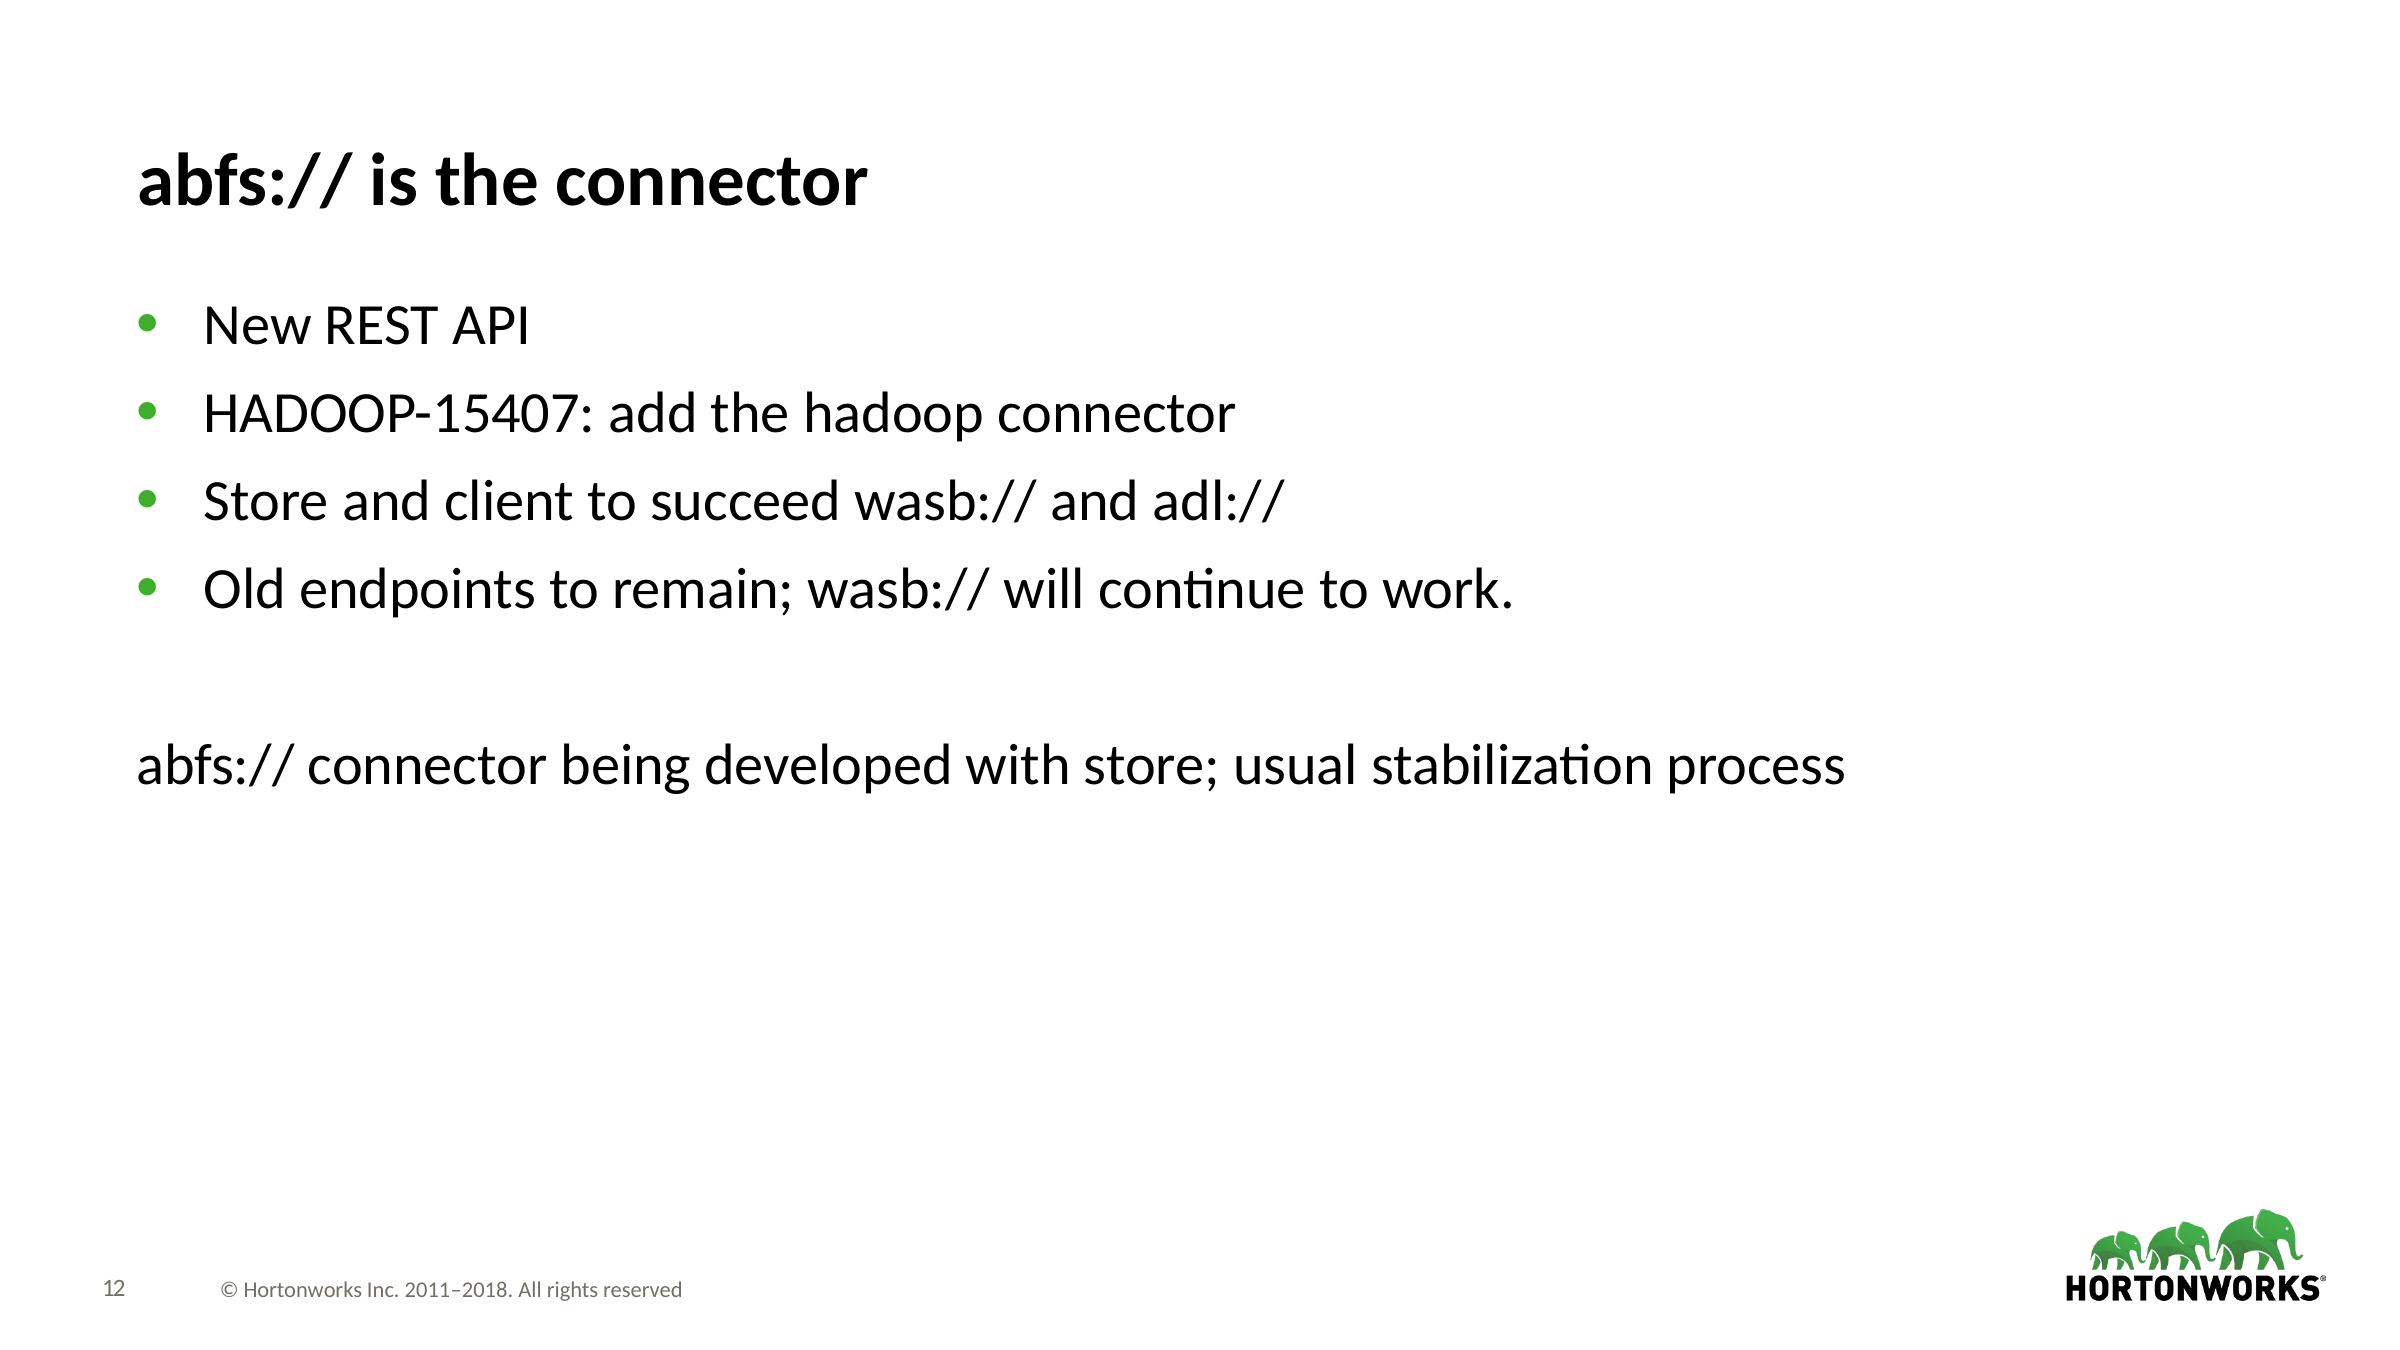

# abfs:// is the connector
New REST API
HADOOP-15407: add the hadoop connector
Store and client to succeed wasb:// and adl://
Old endpoints to remain; wasb:// will continue to work.

abfs:// connector being developed with store; usual stabilization process